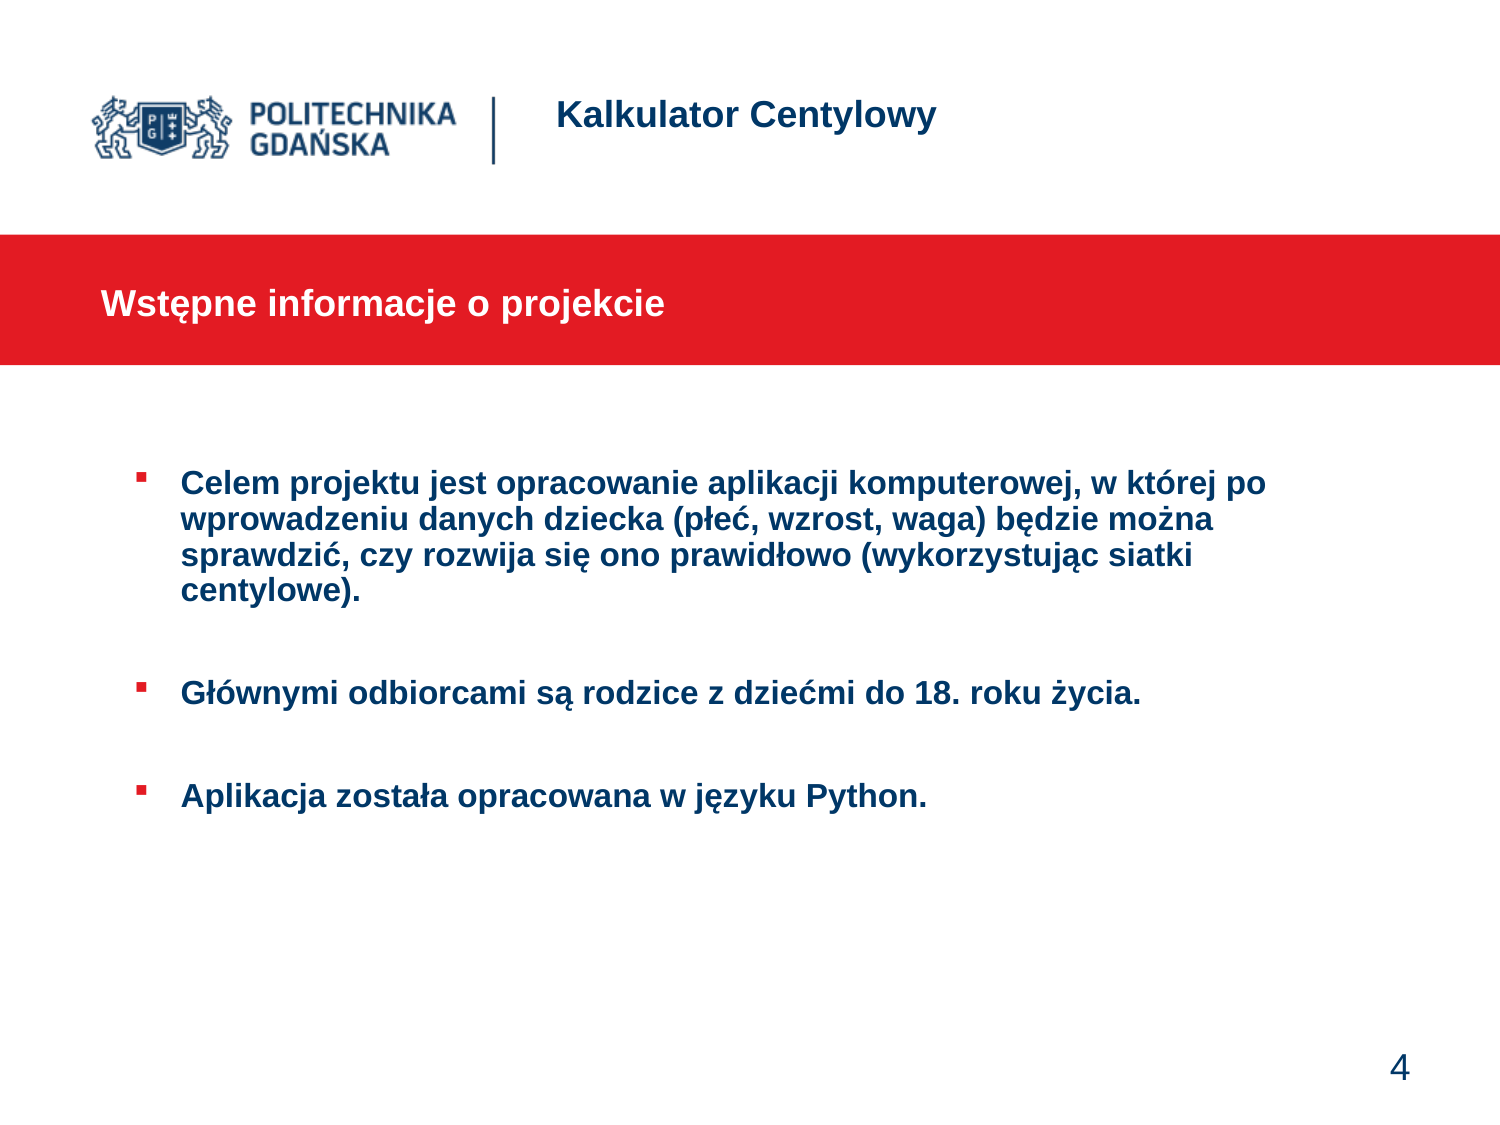

# Kalkulator Centylowy
Wstępne informacje o projekcie
Celem projektu jest opracowanie aplikacji komputerowej, w której po wprowadzeniu danych dziecka (płeć, wzrost, waga) będzie można sprawdzić, czy rozwija się ono prawidłowo (wykorzystując siatki centylowe).

Głównymi odbiorcami są rodzice z dziećmi do 18. roku życia.

Aplikacja została opracowana w języku Python.